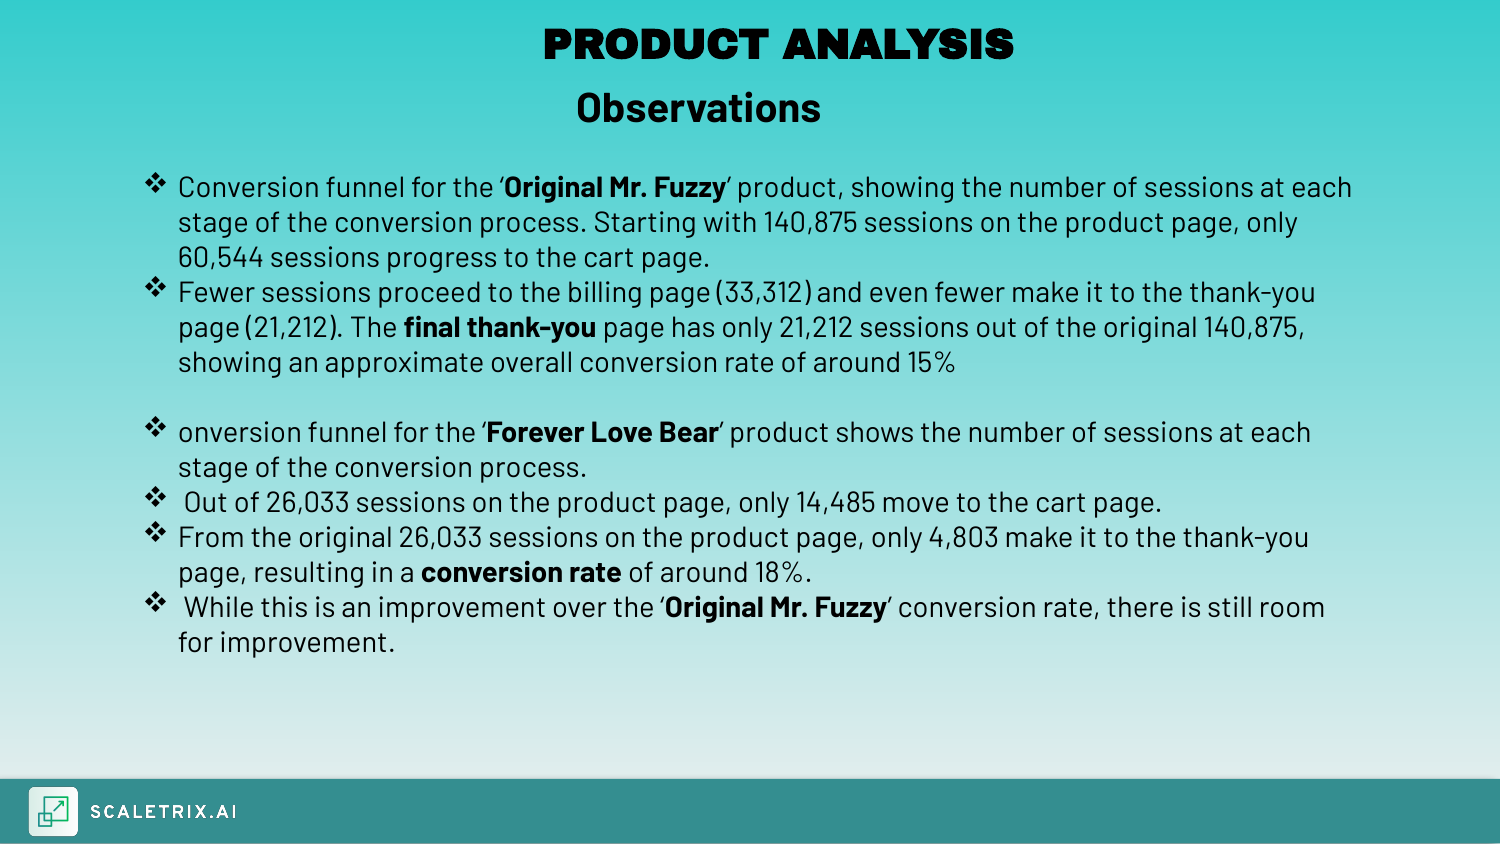

PRODUCT ANALYSIS
Observations

Conversion funnel for the ‘Original Mr. Fuzzy’ product, showing the number of sessions at each stage of the conversion process. Starting with 140,875 sessions on the product page, only 60,544 sessions progress to the cart page.
Fewer sessions proceed to the billing page (33,312) and even fewer make it to the thank-you page (21,212). The final thank-you page has only 21,212 sessions out of the original 140,875, showing an approximate overall conversion rate of around 15%

onversion funnel for the ‘Forever Love Bear’ product shows the number of sessions at each stage of the conversion process.
 Out of 26,033 sessions on the product page, only 14,485 move to the cart page.
From the original 26,033 sessions on the product page, only 4,803 make it to the thank-you page, resulting in a conversion rate of around 18%.
 While this is an improvement over the ‘Original Mr. Fuzzy’ conversion rate, there is still room for improvement.